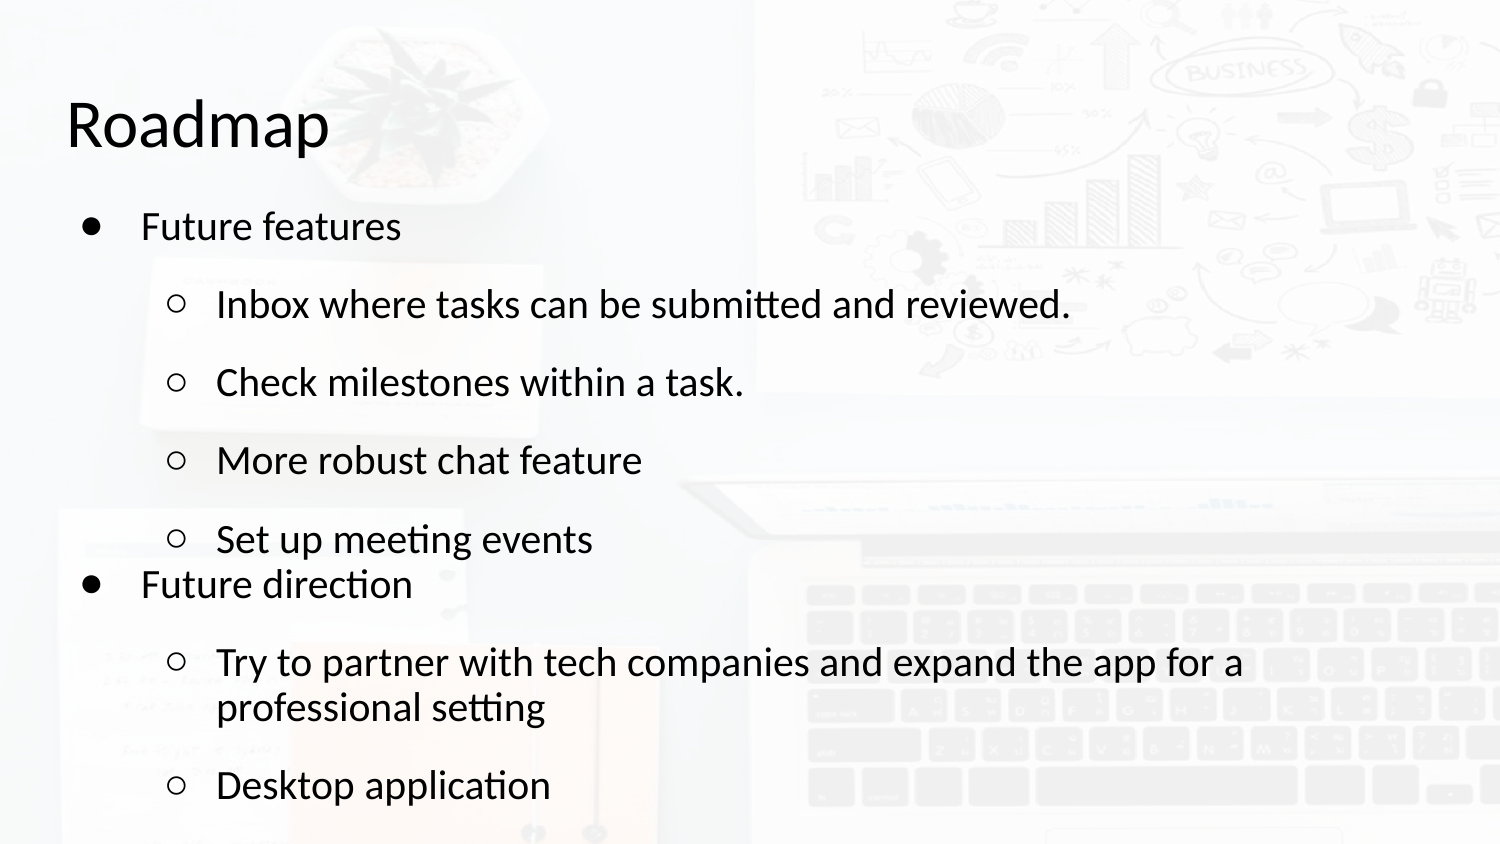

# Roadmap
Future features
Inbox where tasks can be submitted and reviewed.
Check milestones within a task.
More robust chat feature
Set up meeting events
Future direction
Try to partner with tech companies and expand the app for a professional setting
Desktop application